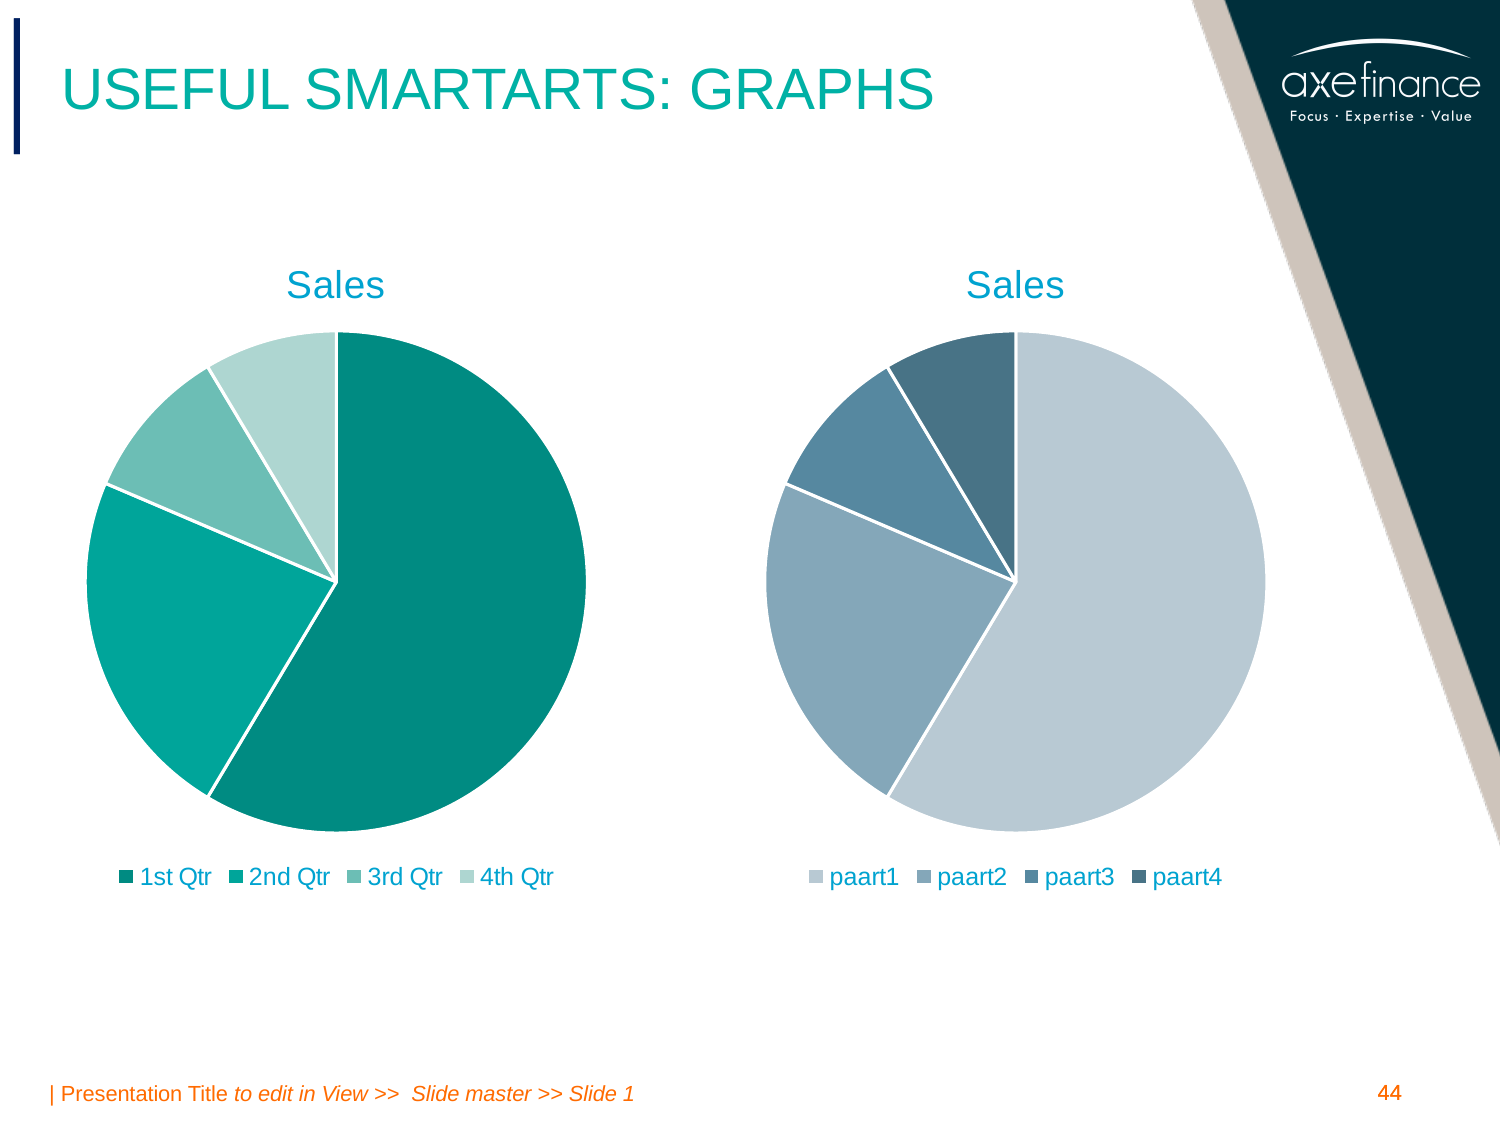

# Useful Smartarts: Graphs

### Chart:

| Category | Sales |
|---|---|
| 1st Qtr | 8.2 |
| 2nd Qtr | 3.2 |
| 3rd Qtr | 1.4 |
| 4th Qtr | 1.2 |

### Chart:

| Category | Sales |
|---|---|
| paart1 | 8.2 |
| paart2 | 3.2 |
| paart3 | 1.4 |
| paart4 | 1.2 |